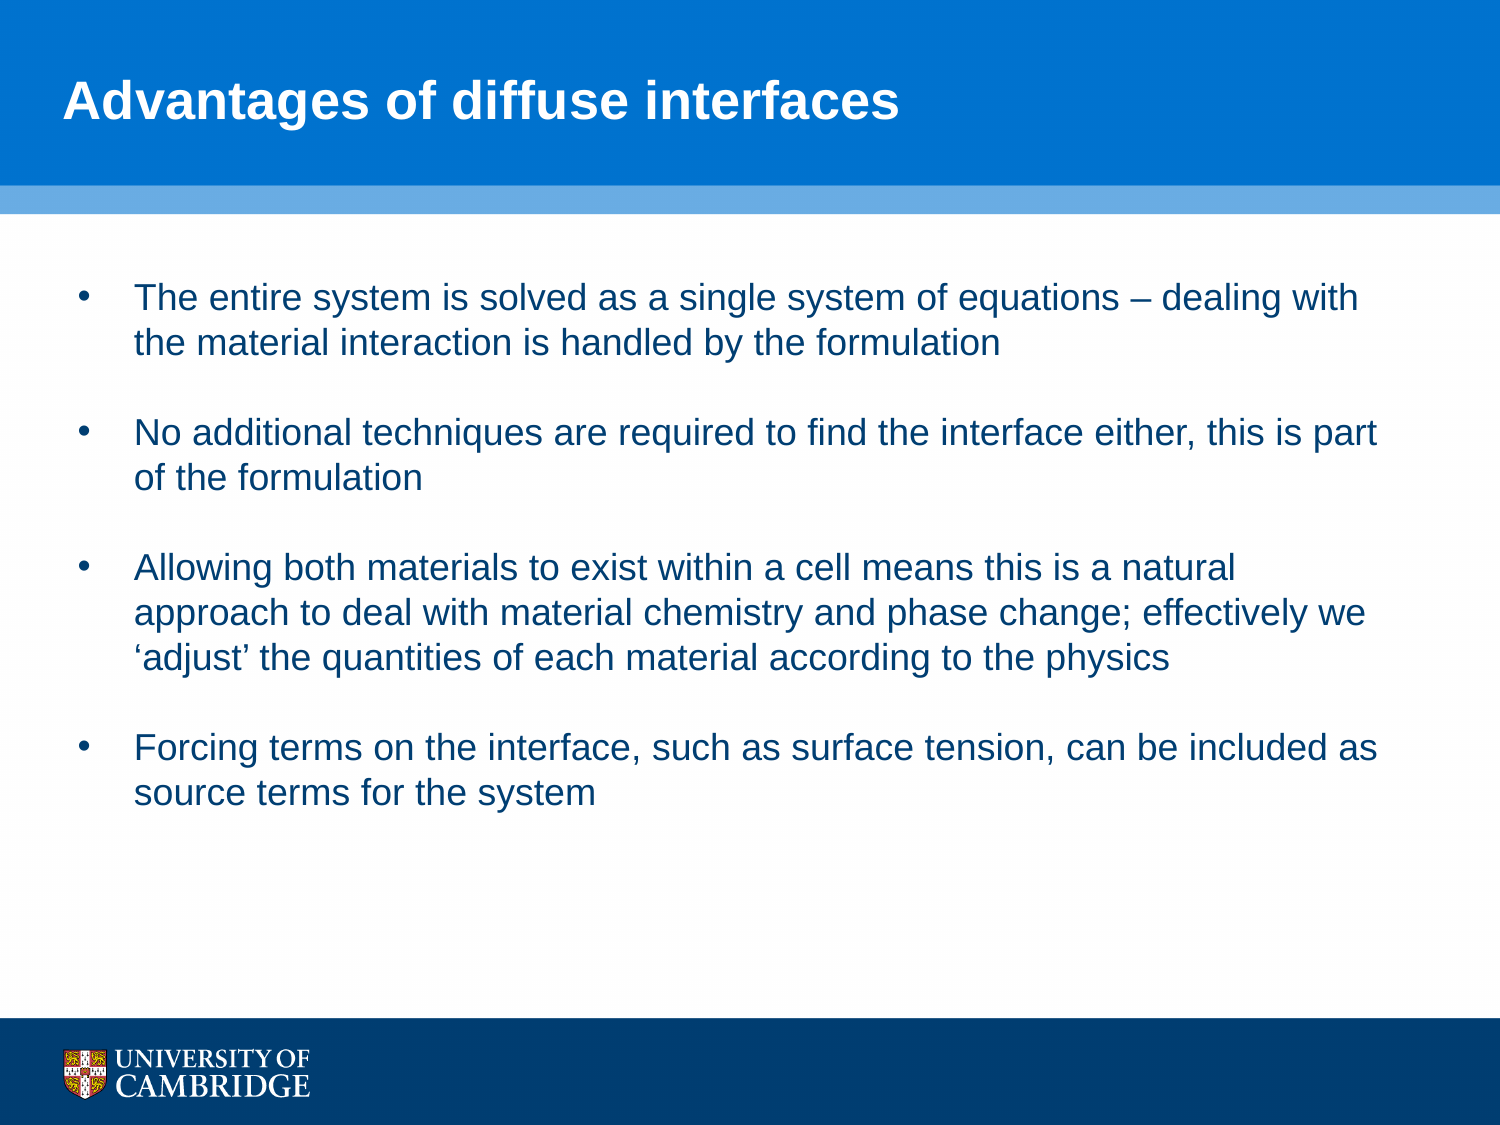

# Advantages of diffuse interfaces
The entire system is solved as a single system of equations – dealing with the material interaction is handled by the formulation

No additional techniques are required to find the interface either, this is part of the formulation

Allowing both materials to exist within a cell means this is a natural approach to deal with material chemistry and phase change; effectively we ‘adjust’ the quantities of each material according to the physics

Forcing terms on the interface, such as surface tension, can be included as source terms for the system